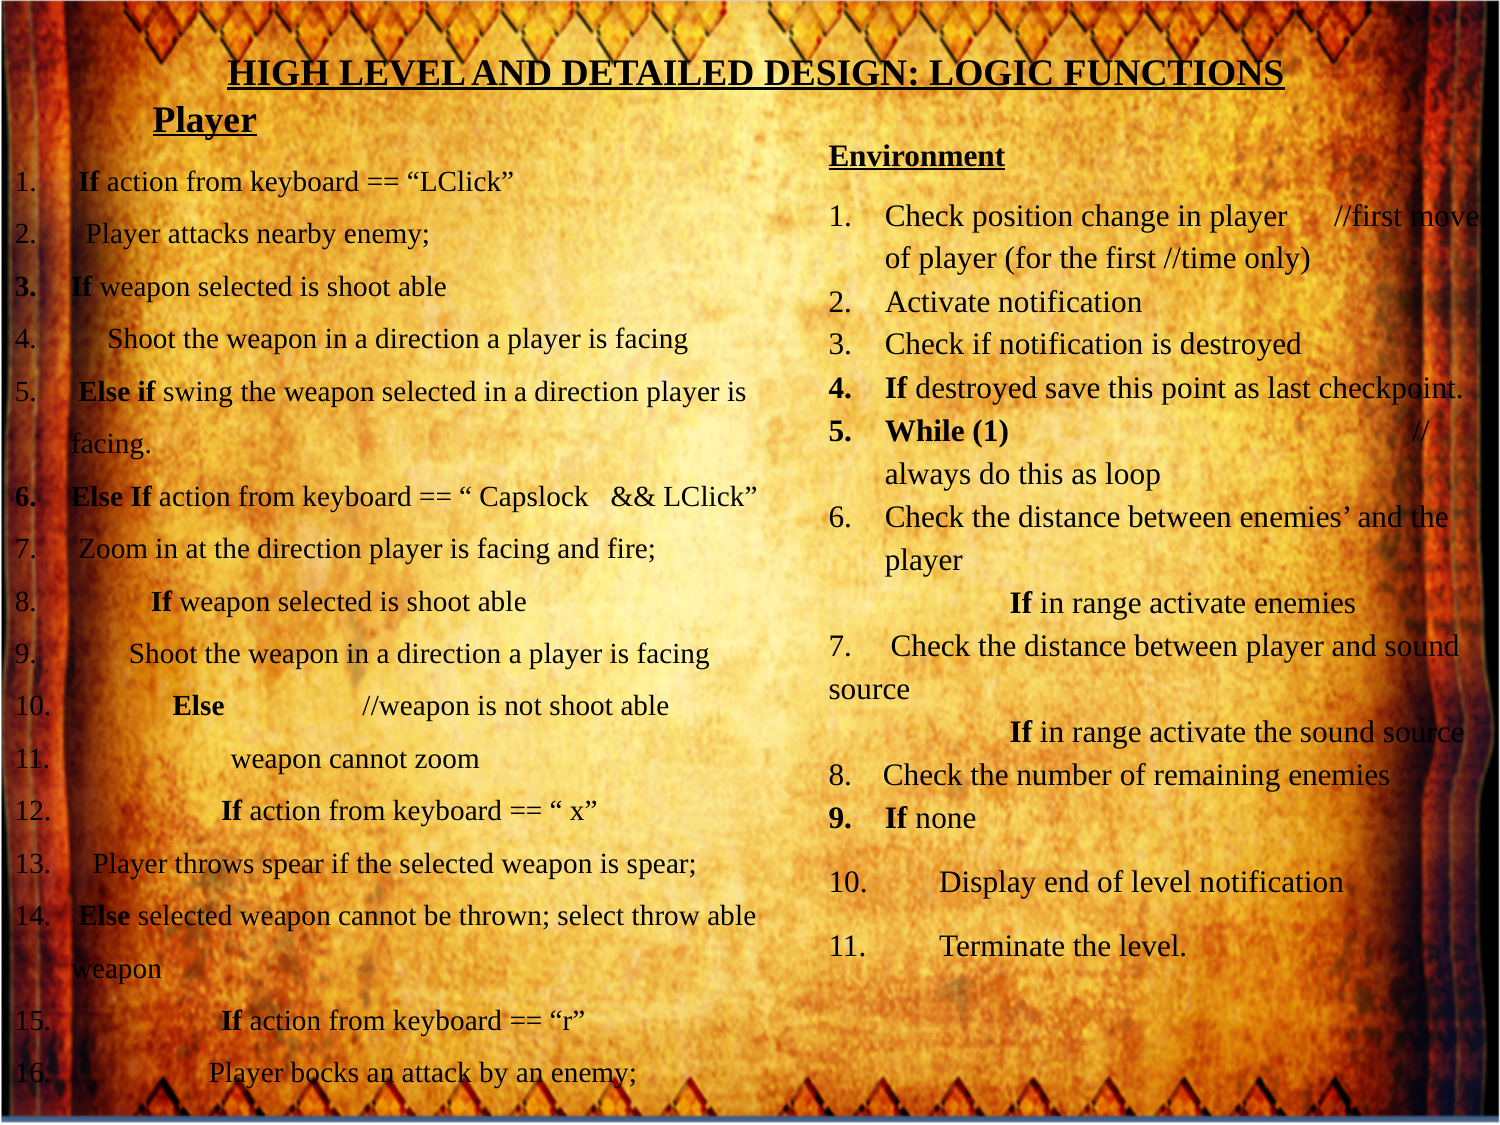

HIGH LEVEL AND DETAILED DESIGN: LOGIC FUNCTIONS
Player
Environment
Check position change in player      //first move of player (for the first //time only)
Activate notification
Check if notification is destroyed
If destroyed save this point as last checkpoint.
While (1)                                                    // always do this as loop
Check the distance between enemies’ and the player
    If in range activate enemies
7.     Check the distance between player and sound source
    If in range activate the sound source
8.    Check the number of remaining enemies
If none
       Display end of level notification
       Terminate the level.
 If action from keyboard == “LClick”
  Player attacks nearby enemy;
If weapon selected is shoot able
     Shoot the weapon in a direction a player is facing
 Else if swing the weapon selected in a direction player is facing.
Else If action from keyboard == “ Capslock   && LClick”
 Zoom in at the direction player is facing and fire;
           If weapon selected is shoot able
        Shoot the weapon in a direction a player is facing
              Else                   //weapon is not shoot able
                      weapon cannot zoom
	If action from keyboard == “ x”
   Player throws spear if the selected weapon is spear;
 Else selected weapon cannot be thrown; select throw able weapon
	If action from keyboard == “r”
                   Player bocks an attack by an enemy;